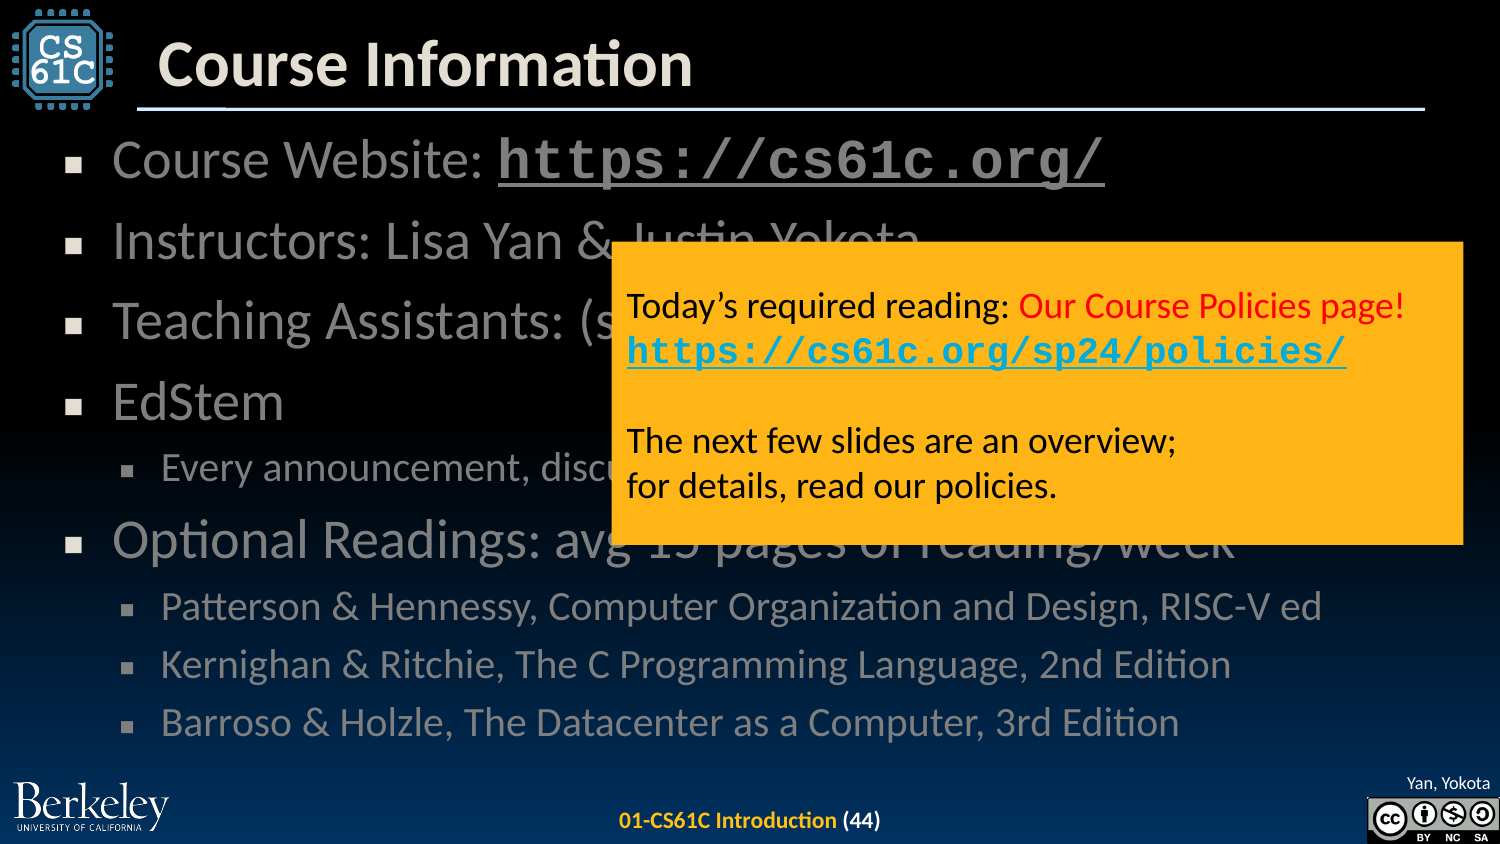

# Course Information
Course Website: https://cs61c.org/
Instructors: Lisa Yan & Justin Yokota
Teaching Assistants: (see webpage)
EdStem
Every announcement, discussion, clarification happens here
Optional Readings: avg 15 pages of reading/week
Patterson & Hennessy, Computer Organization and Design, RISC-V ed
Kernighan & Ritchie, The C Programming Language, 2nd Edition
Barroso & Holzle, The Datacenter as a Computer, 3rd Edition

Today’s required reading: Our Course Policies page!
https://cs61c.org/sp24/policies/

The next few slides are an overview;
for details, read our policies.